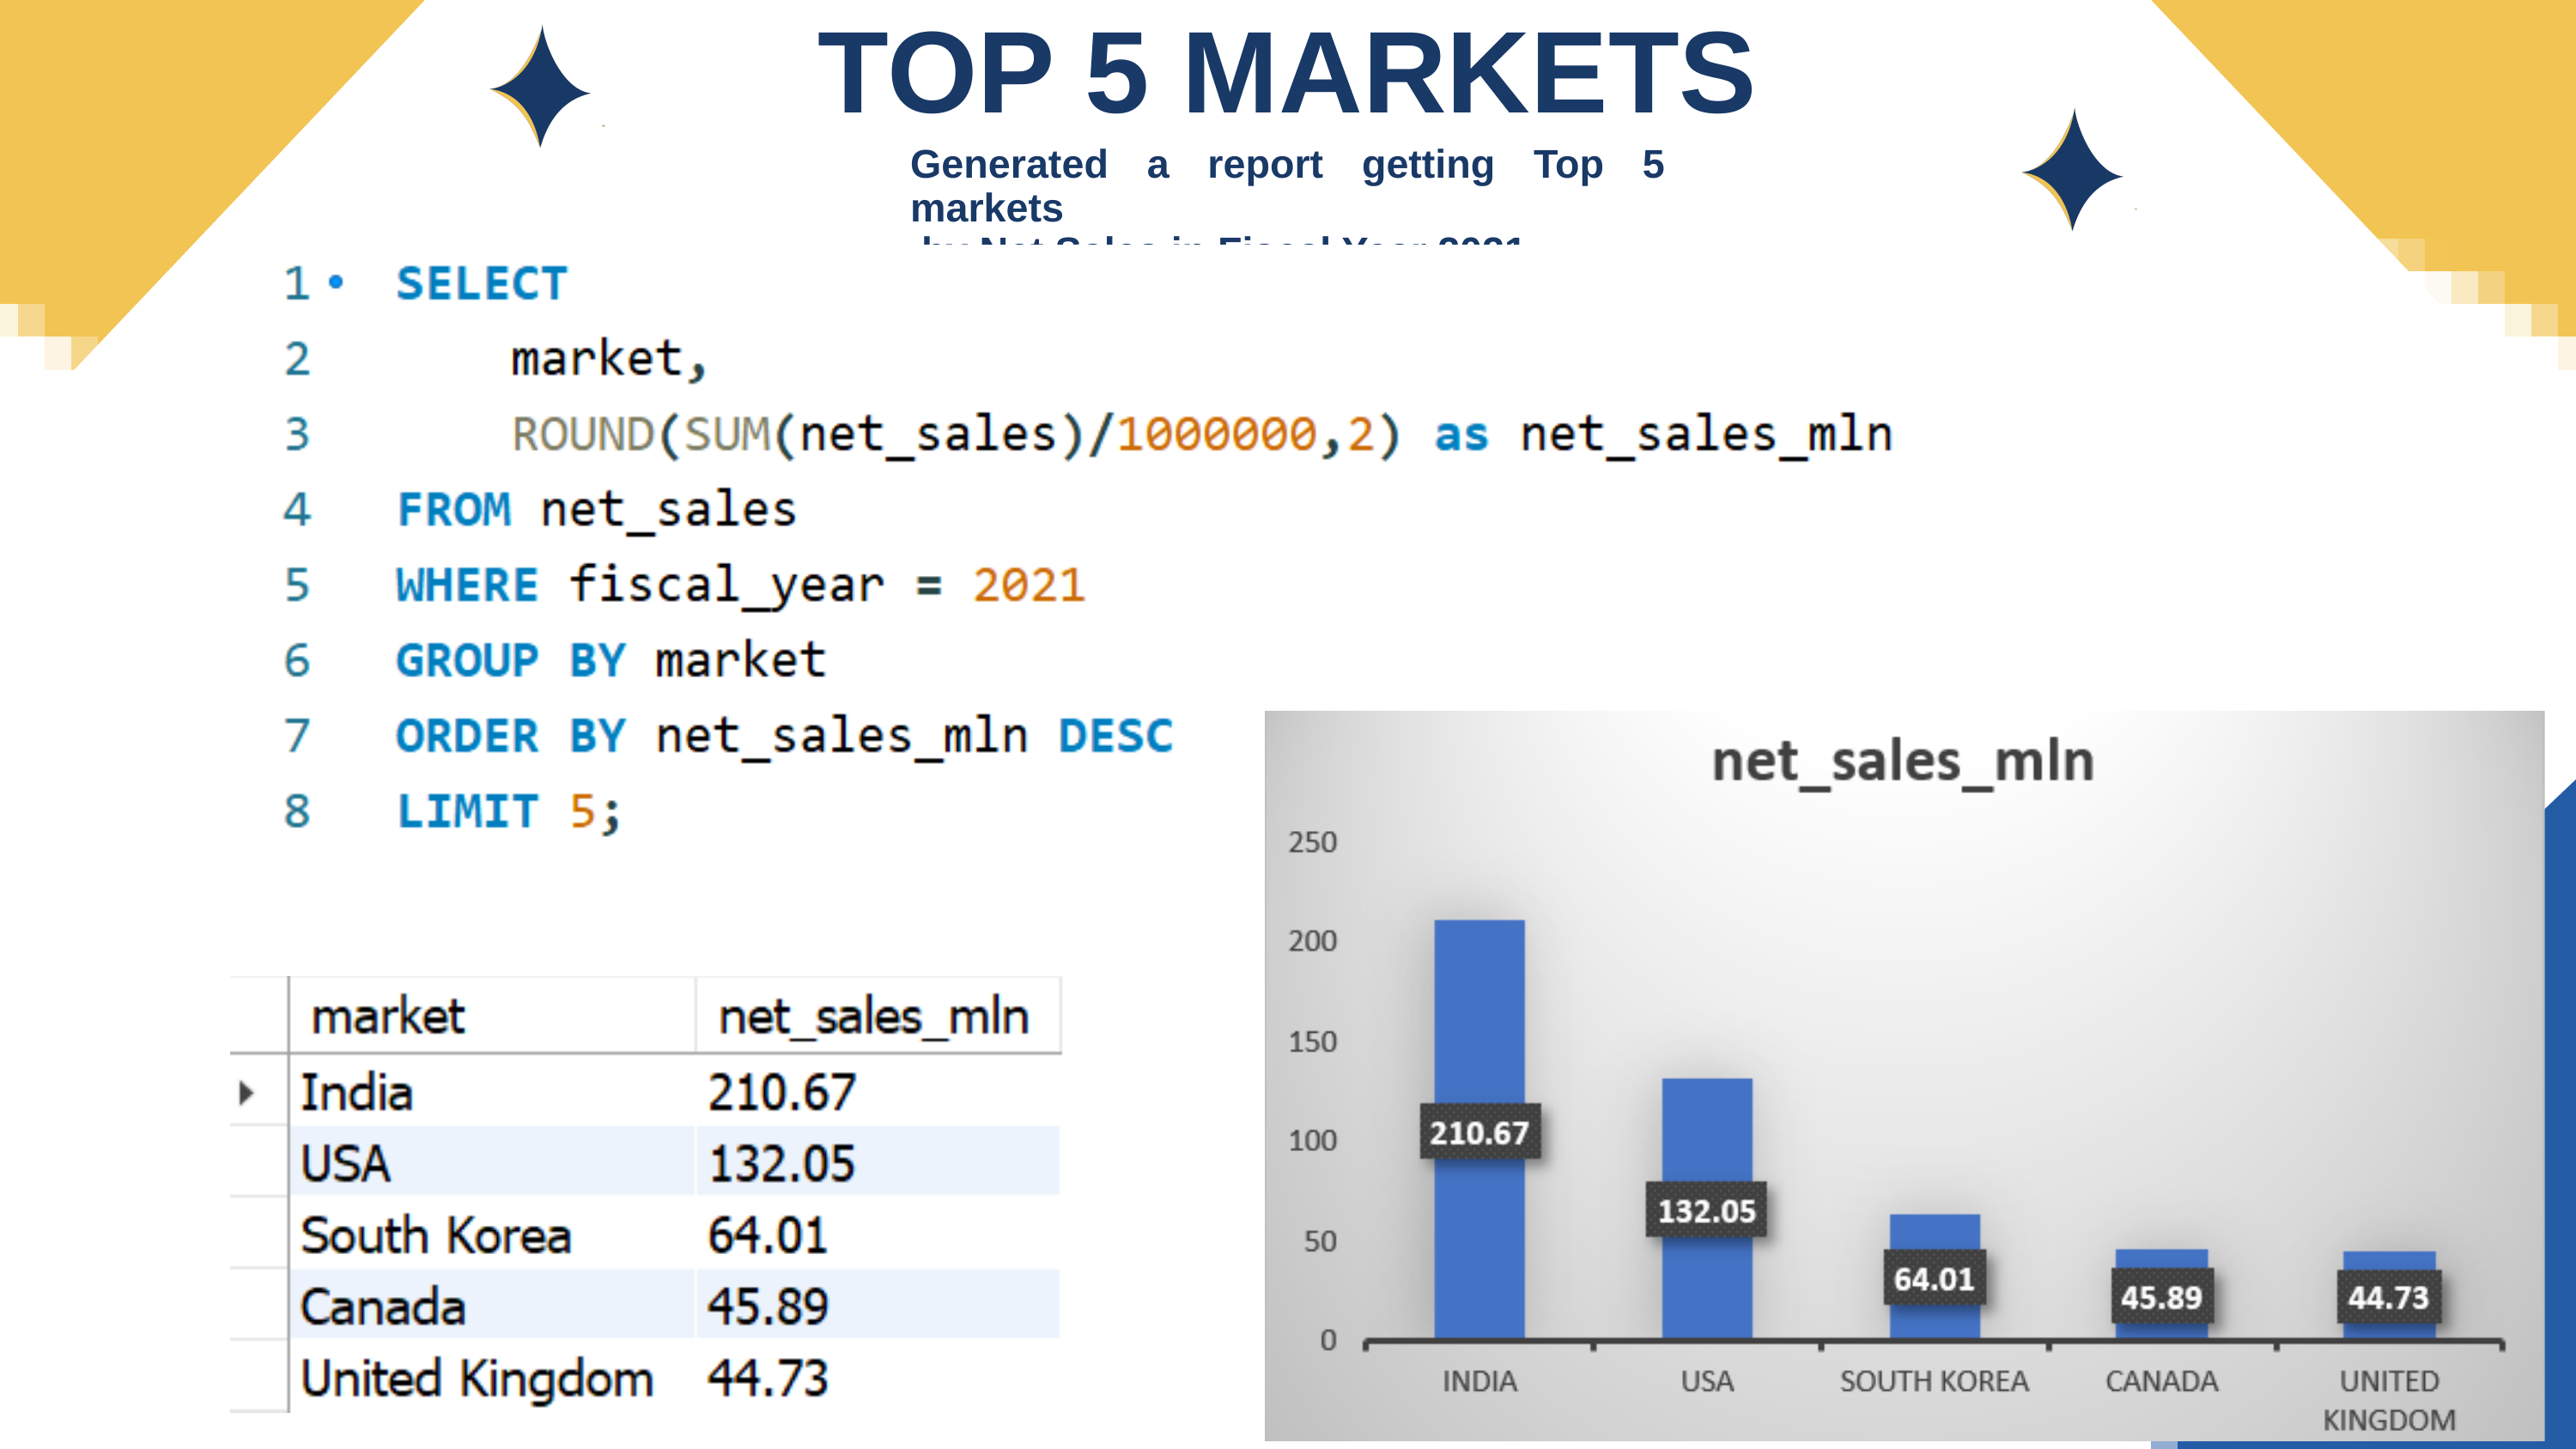

TOP 5 MARKETS

Generated a report getting Top 5 markets
 by Net Sales in Fiscal Year 2021